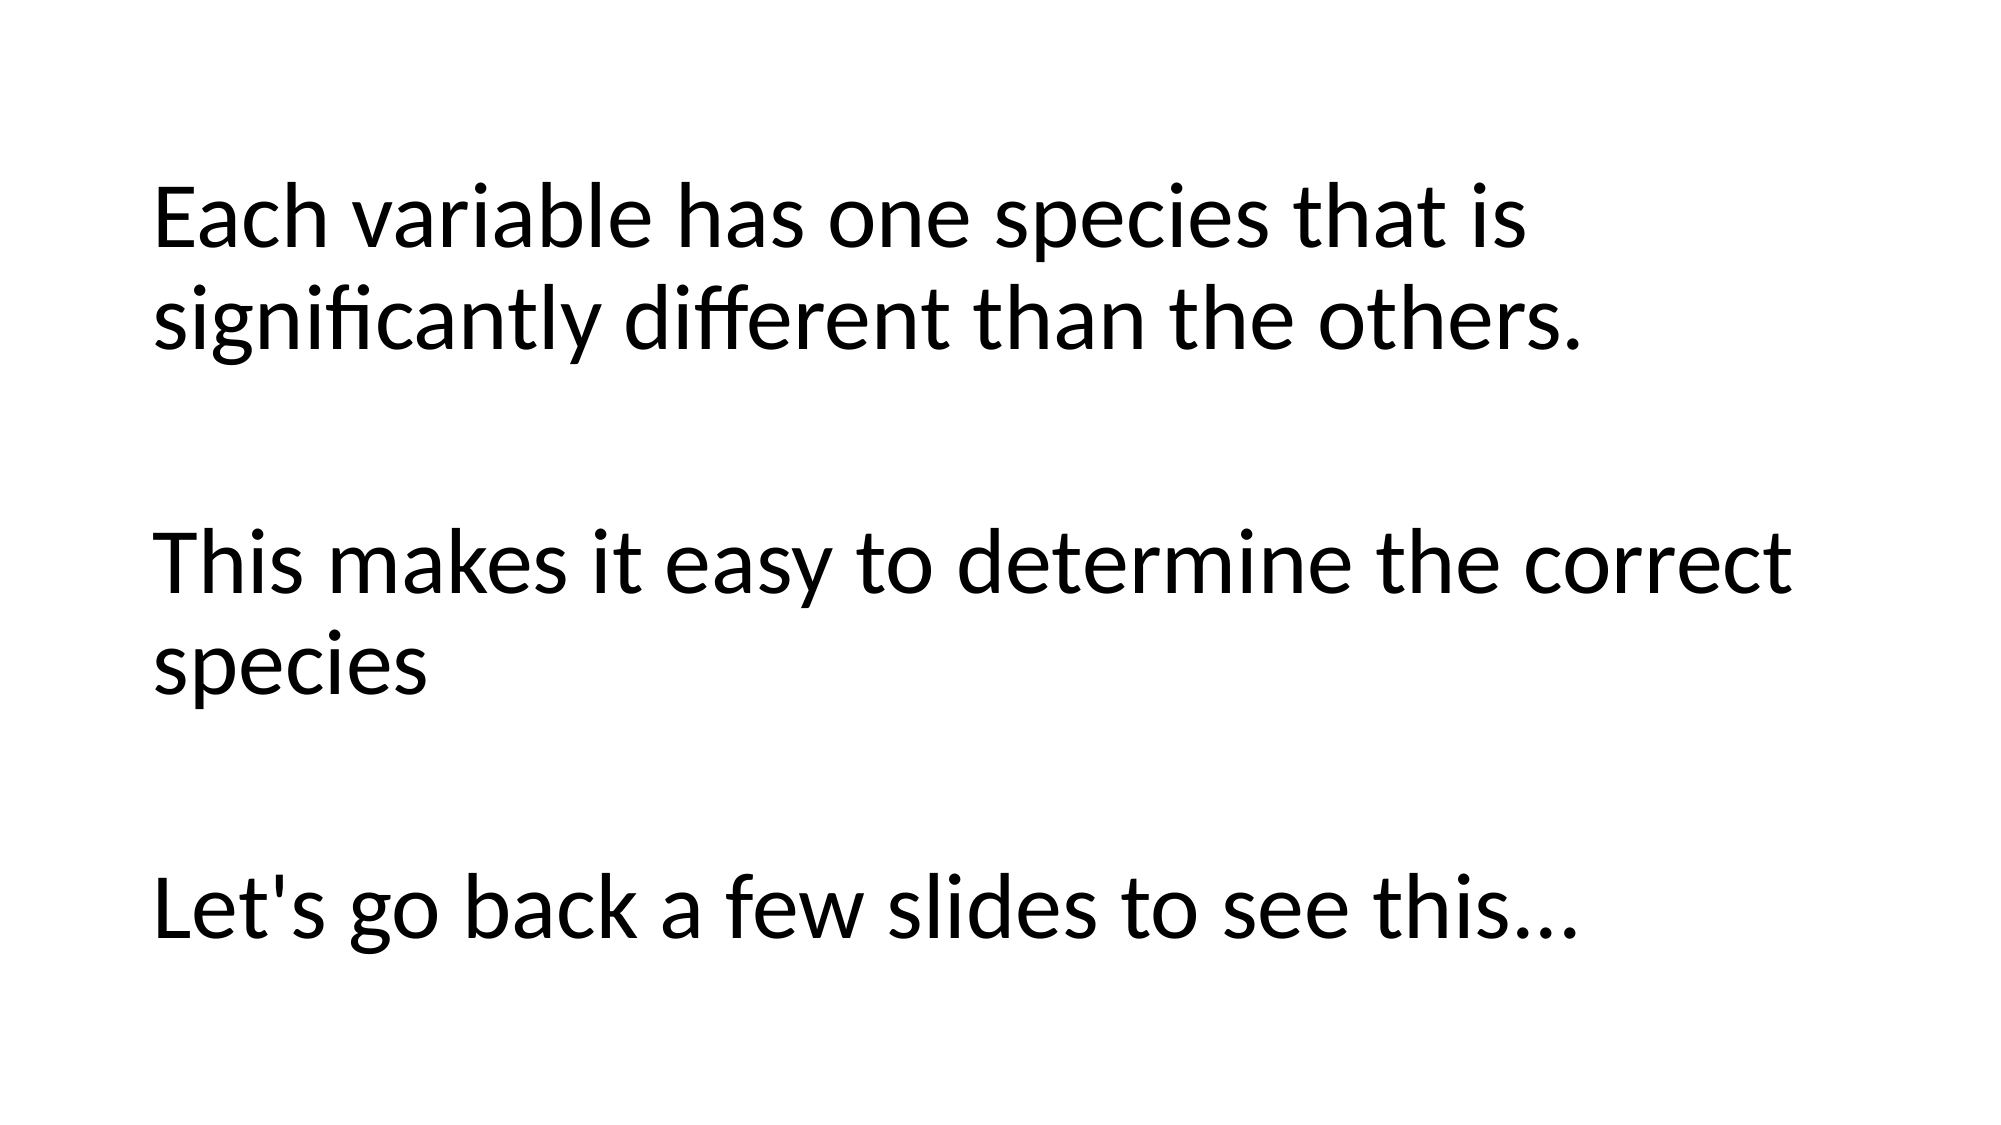

Each variable has one species that is significantly different than the others.

This makes it easy to determine the correct species

Let's go back a few slides to see this...